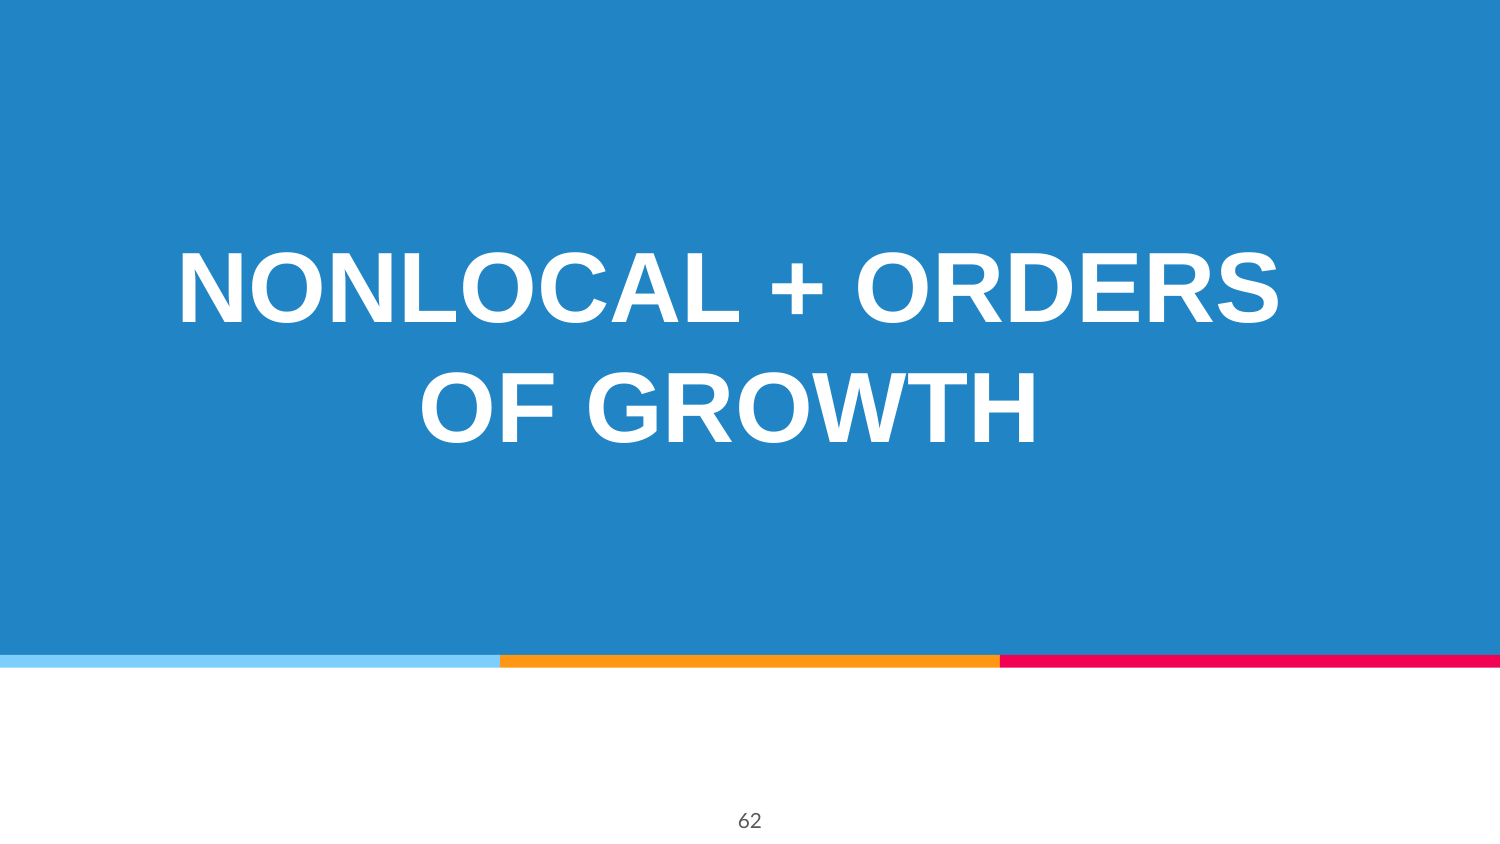

# NONLOCAL + ORDERS OF GROWTH
62